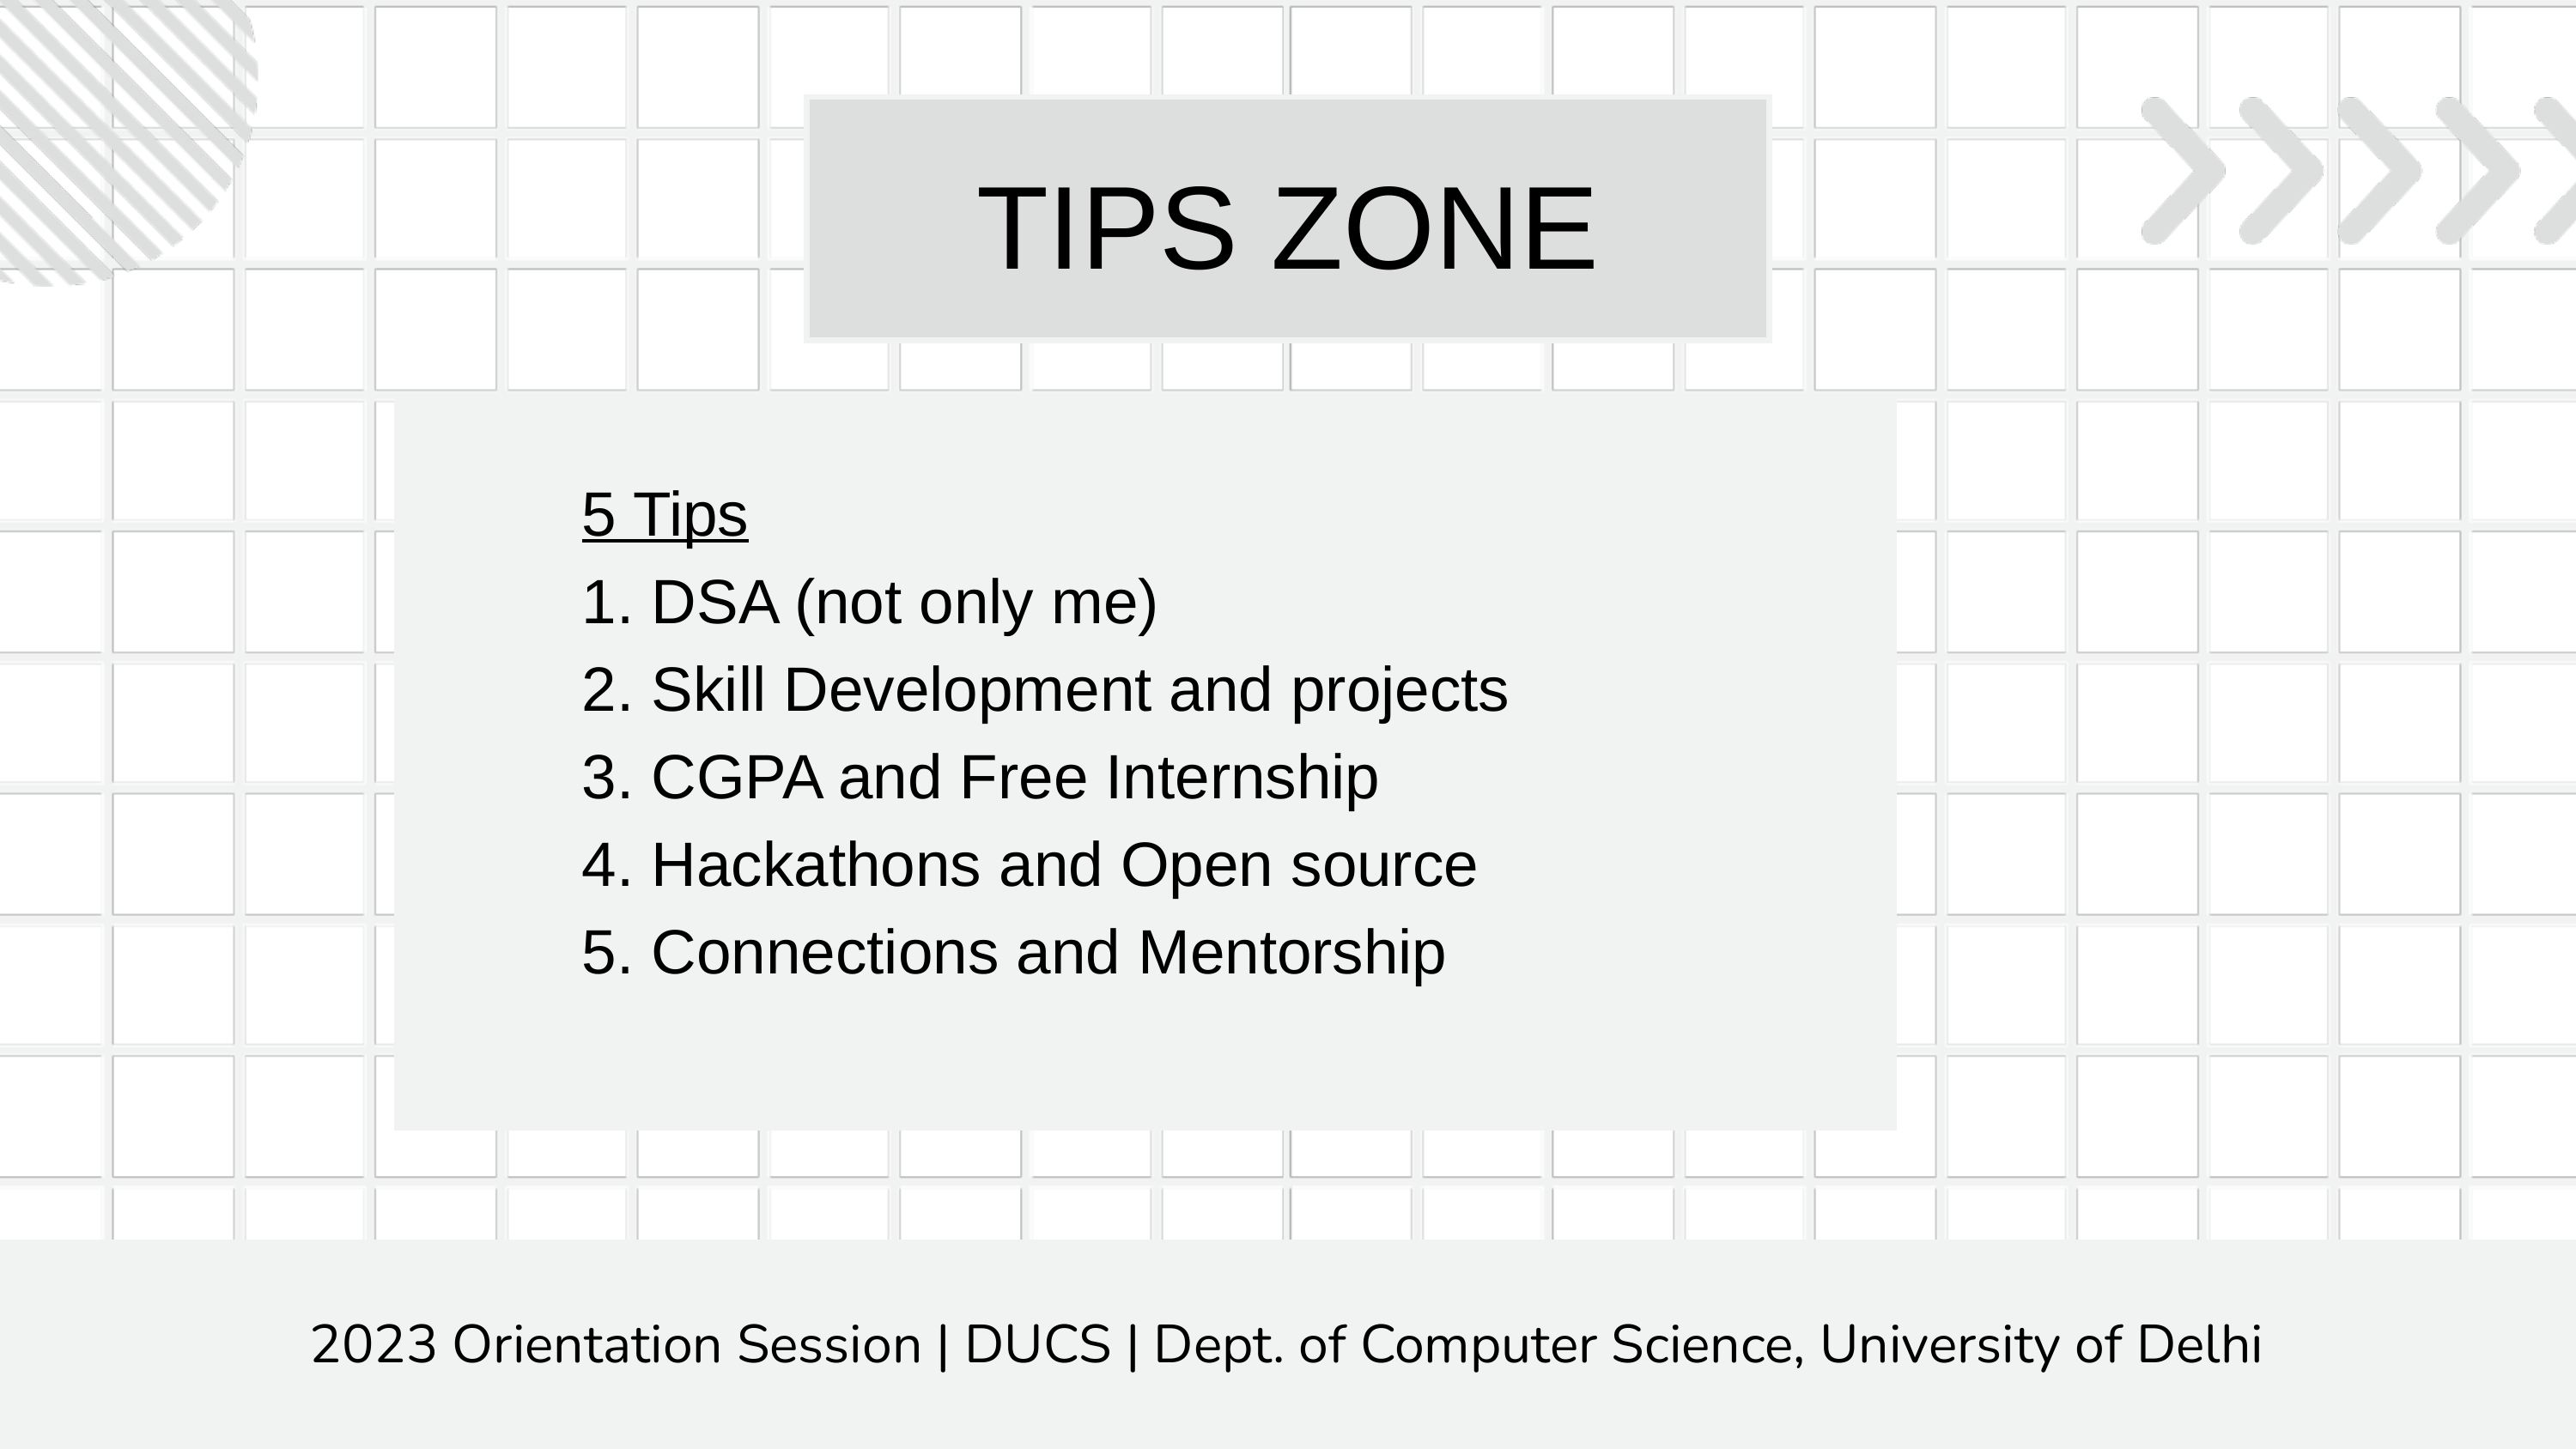

TIPS ZONE

5 Tips
1. DSA (not only me)
2. Skill Development and projects
3. CGPA and Free Internship
4. Hackathons and Open source
5. Connections and Mentorship

2023 Orientation Session | DUCS | Dept. of Computer Science, University of Delhi